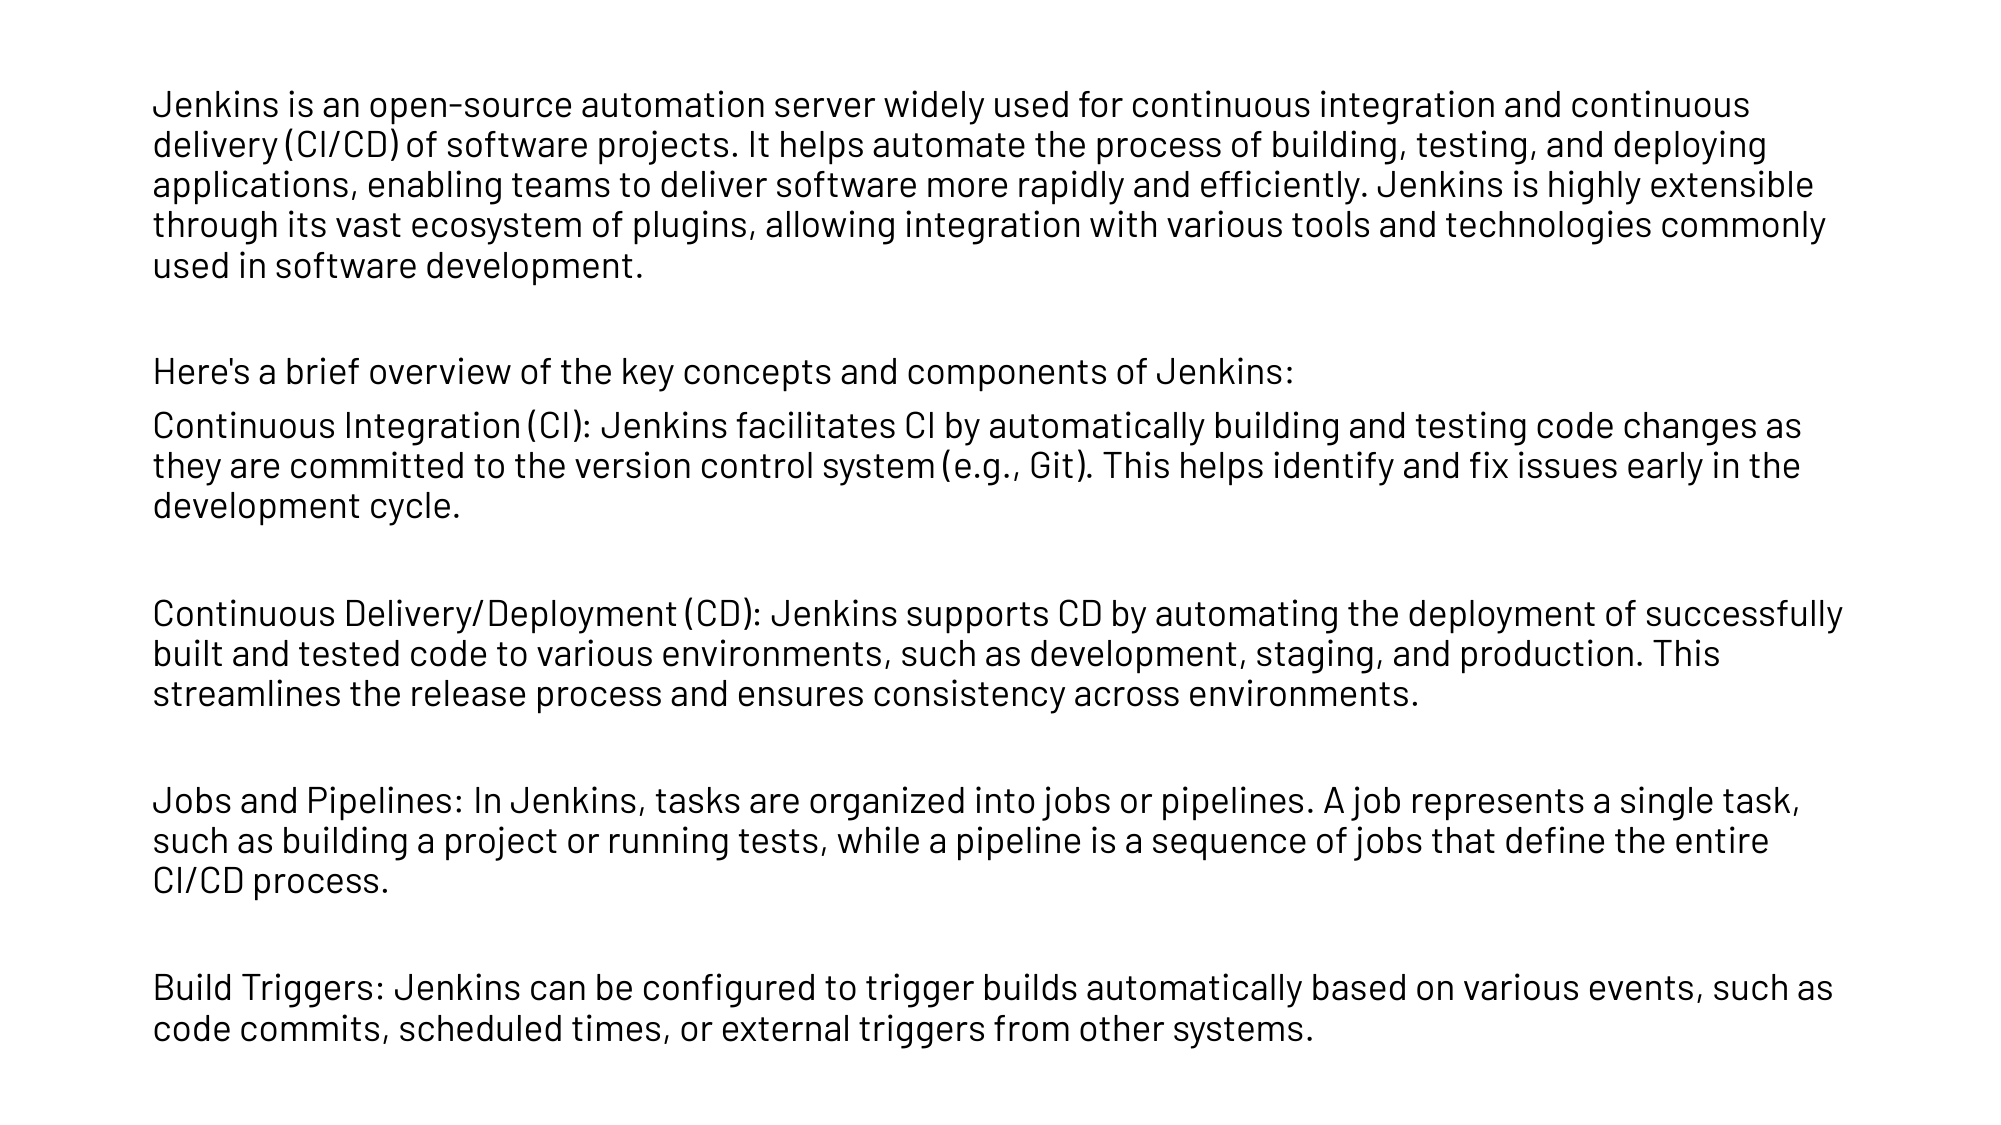

Jenkins is an open-source automation server widely used for continuous integration and continuous delivery (CI/CD) of software projects. It helps automate the process of building, testing, and deploying applications, enabling teams to deliver software more rapidly and efficiently. Jenkins is highly extensible through its vast ecosystem of plugins, allowing integration with various tools and technologies commonly used in software development.

Here's a brief overview of the key concepts and components of Jenkins:
Continuous Integration (CI): Jenkins facilitates CI by automatically building and testing code changes as they are committed to the version control system (e.g., Git). This helps identify and fix issues early in the development cycle.

Continuous Delivery/Deployment (CD): Jenkins supports CD by automating the deployment of successfully built and tested code to various environments, such as development, staging, and production. This streamlines the release process and ensures consistency across environments.

Jobs and Pipelines: In Jenkins, tasks are organized into jobs or pipelines. A job represents a single task, such as building a project or running tests, while a pipeline is a sequence of jobs that define the entire CI/CD process.

Build Triggers: Jenkins can be configured to trigger builds automatically based on various events, such as code commits, scheduled times, or external triggers from other systems.